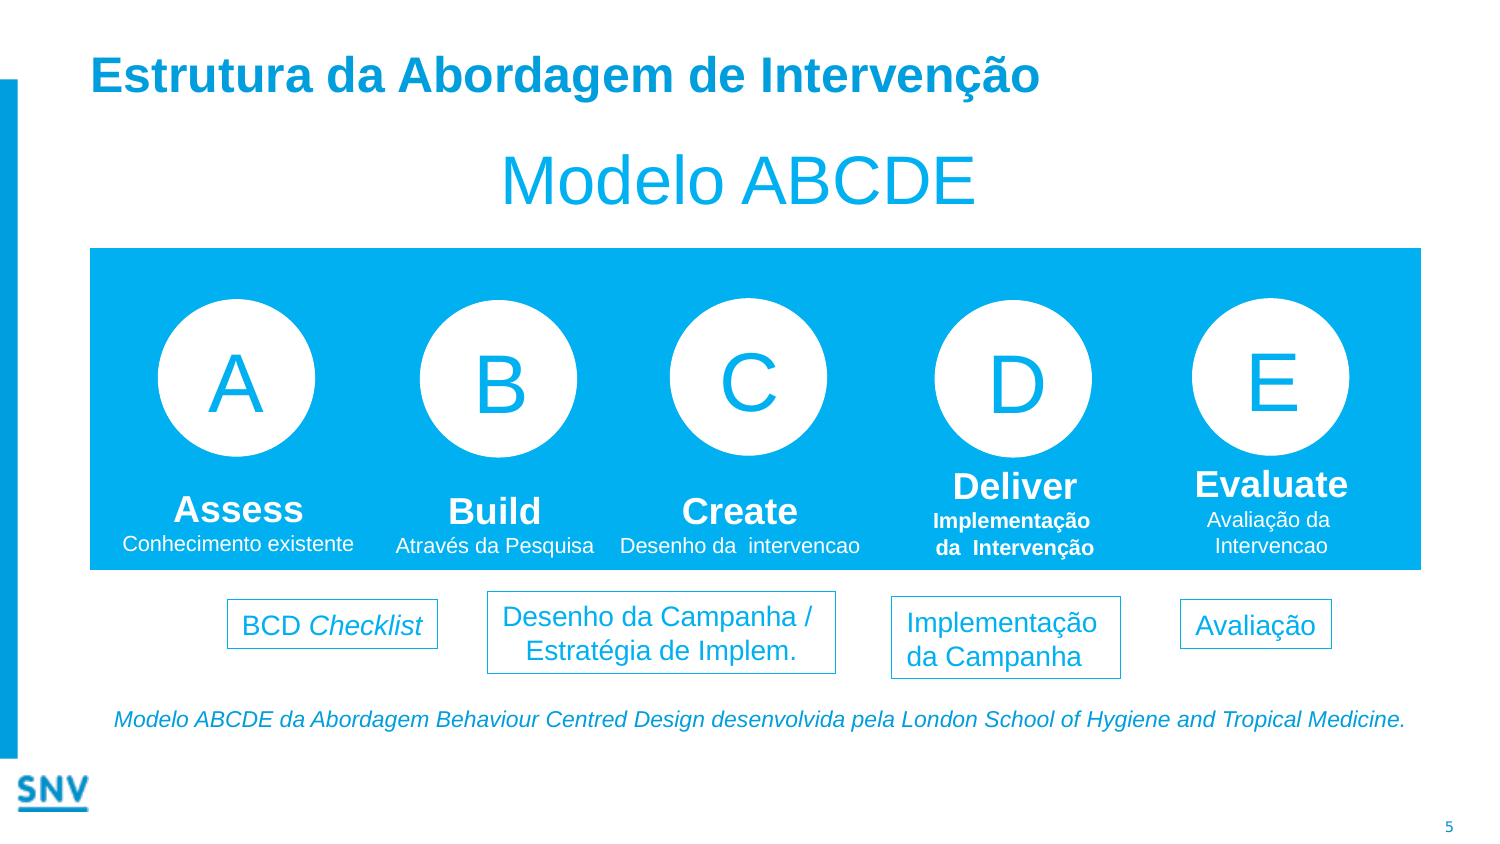

Estrutura da Abordagem de Intervenção
Modelo ABCDE

C

E

A

B

D
Evaluate
Avaliação da
Intervencao
Deliver
Implementação
da  Intervenção
Assess
Conhecimento existente
Build
Através da Pesquisa
Create
Desenho da  intervencao
Desenho da Campanha /
Estratégia de Implem.
Implementação
da Campanha
Avaliação
BCD Checklist
Modelo ABCDE da Abordagem Behaviour Centred Design desenvolvida pela London School of Hygiene and Tropical Medicine.
5